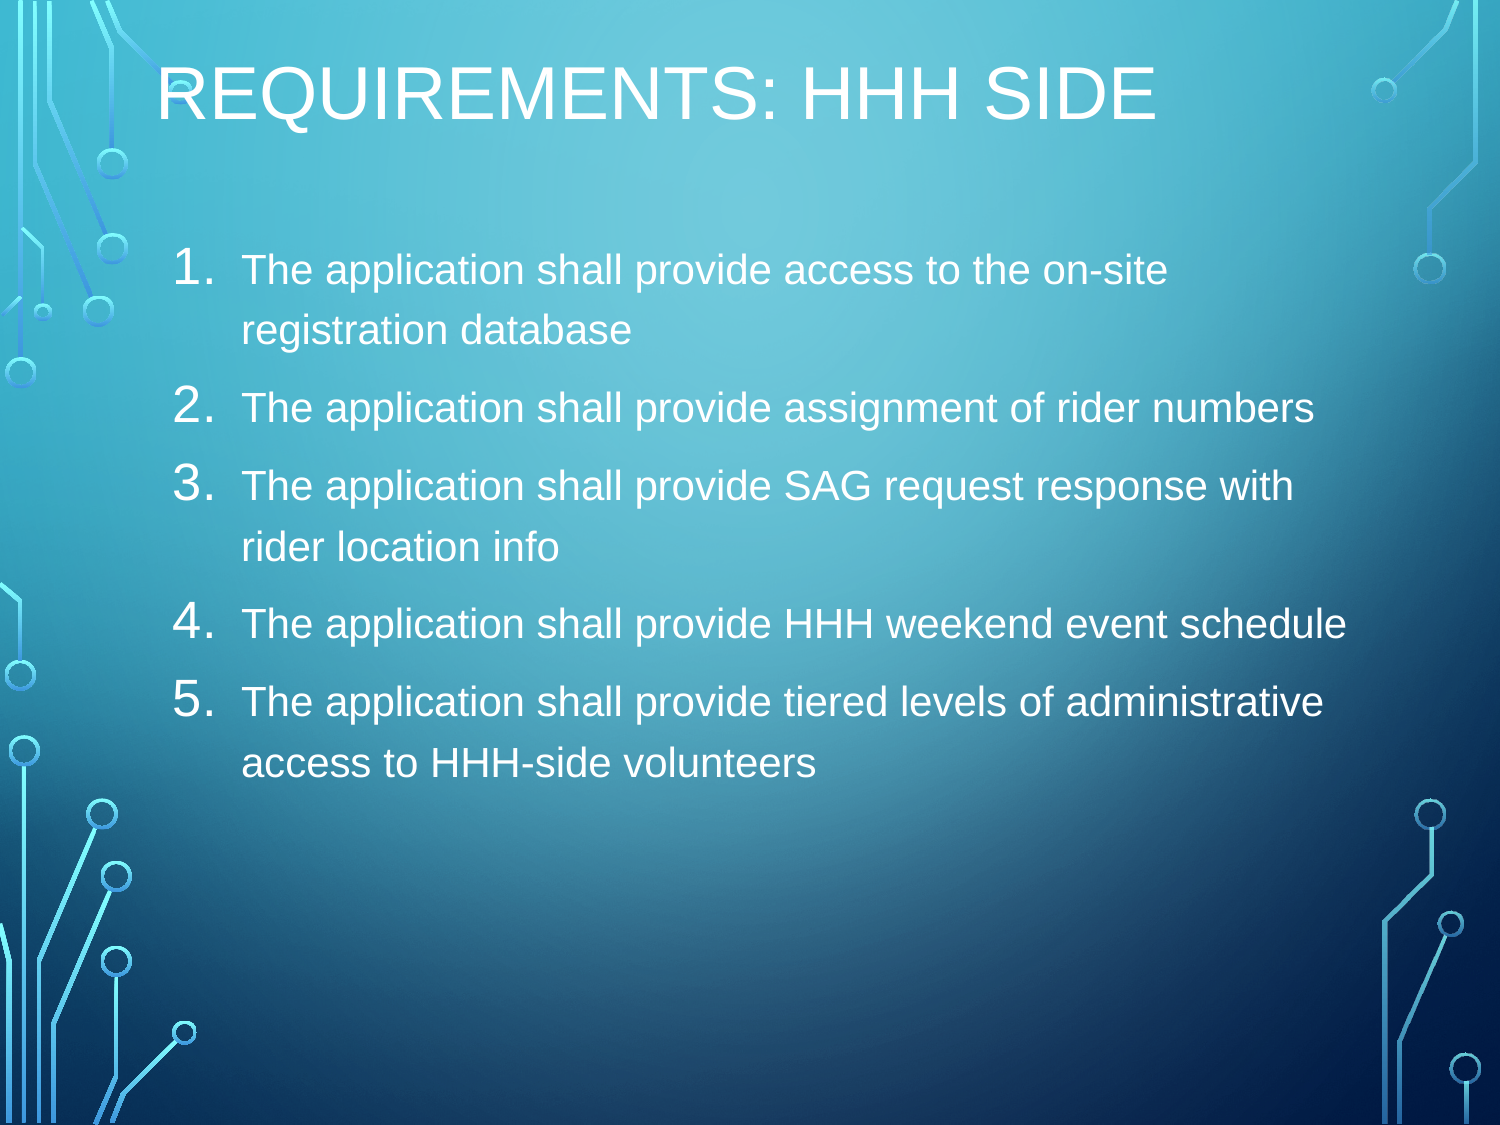

# requirements: HHH side
The application shall provide access to the on-site registration database
The application shall provide assignment of rider numbers
The application shall provide SAG request response with rider location info
The application shall provide HHH weekend event schedule
The application shall provide tiered levels of administrative access to HHH-side volunteers